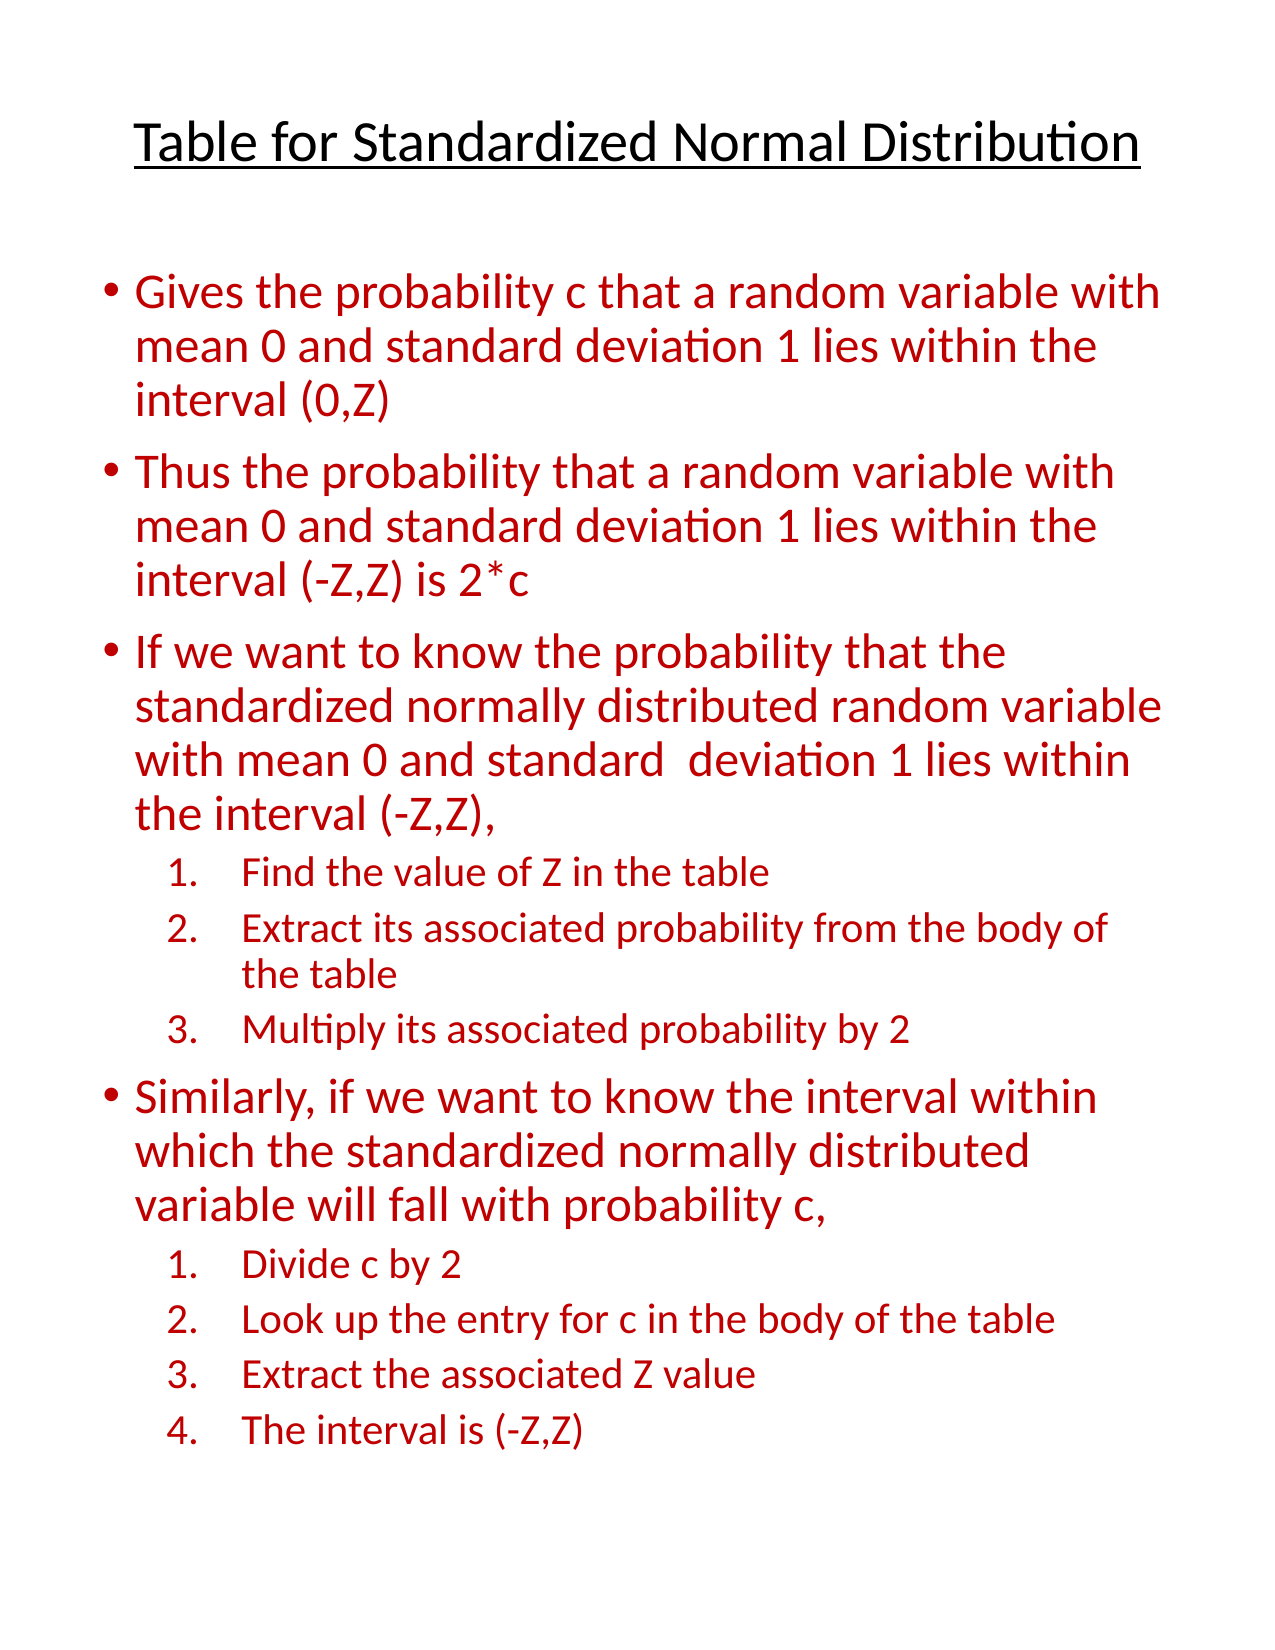

# Table for Standardized Normal Distribution
Gives the probability c that a random variable with mean 0 and standard deviation 1 lies within the interval (0,Z)
Thus the probability that a random variable with mean 0 and standard deviation 1 lies within the interval (-Z,Z) is 2*c
If we want to know the probability that the standardized normally distributed random variable with mean 0 and standard  deviation 1 lies within  the interval (-Z,Z),
Find the value of Z in the table
Extract its associated probability from the body of the table
Multiply its associated probability by 2
Similarly, if we want to know the interval within which the standardized normally distributed variable will fall with probability c,
Divide c by 2
Look up the entry for c in the body of the table
Extract the associated Z value
The interval is (-Z,Z)